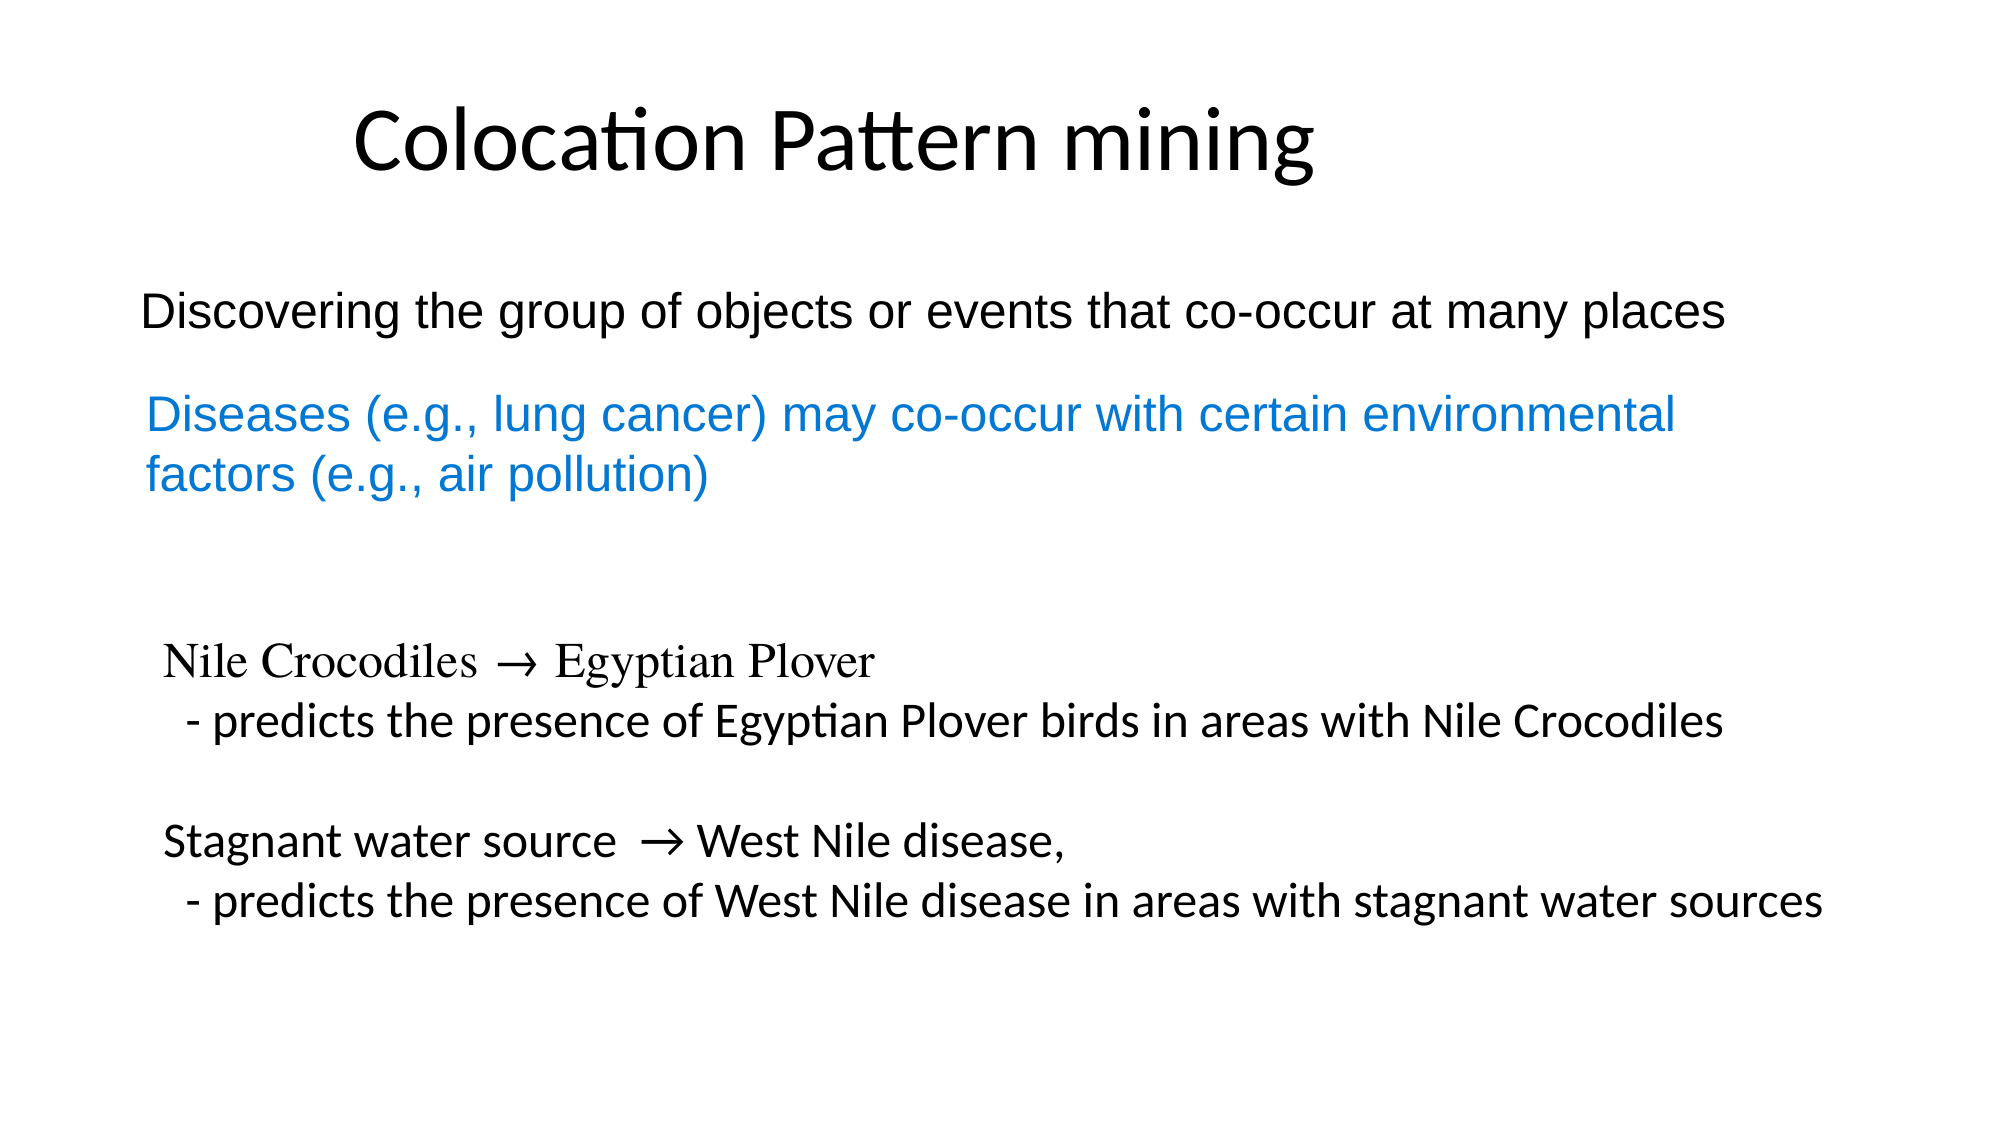

Colocation Pattern mining
Discovering the group of objects or events that co-occur at many places
Diseases (e.g., lung cancer) may co-occur with certain environmental factors (e.g., air pollution)
Nile Crocodiles → Egyptian Plover
  - predicts the presence of Egyptian Plover birds in areas with Nile Crocodiles

Stagnant water source  → West Nile disease,
  - predicts the presence of West Nile disease in areas with stagnant water sources